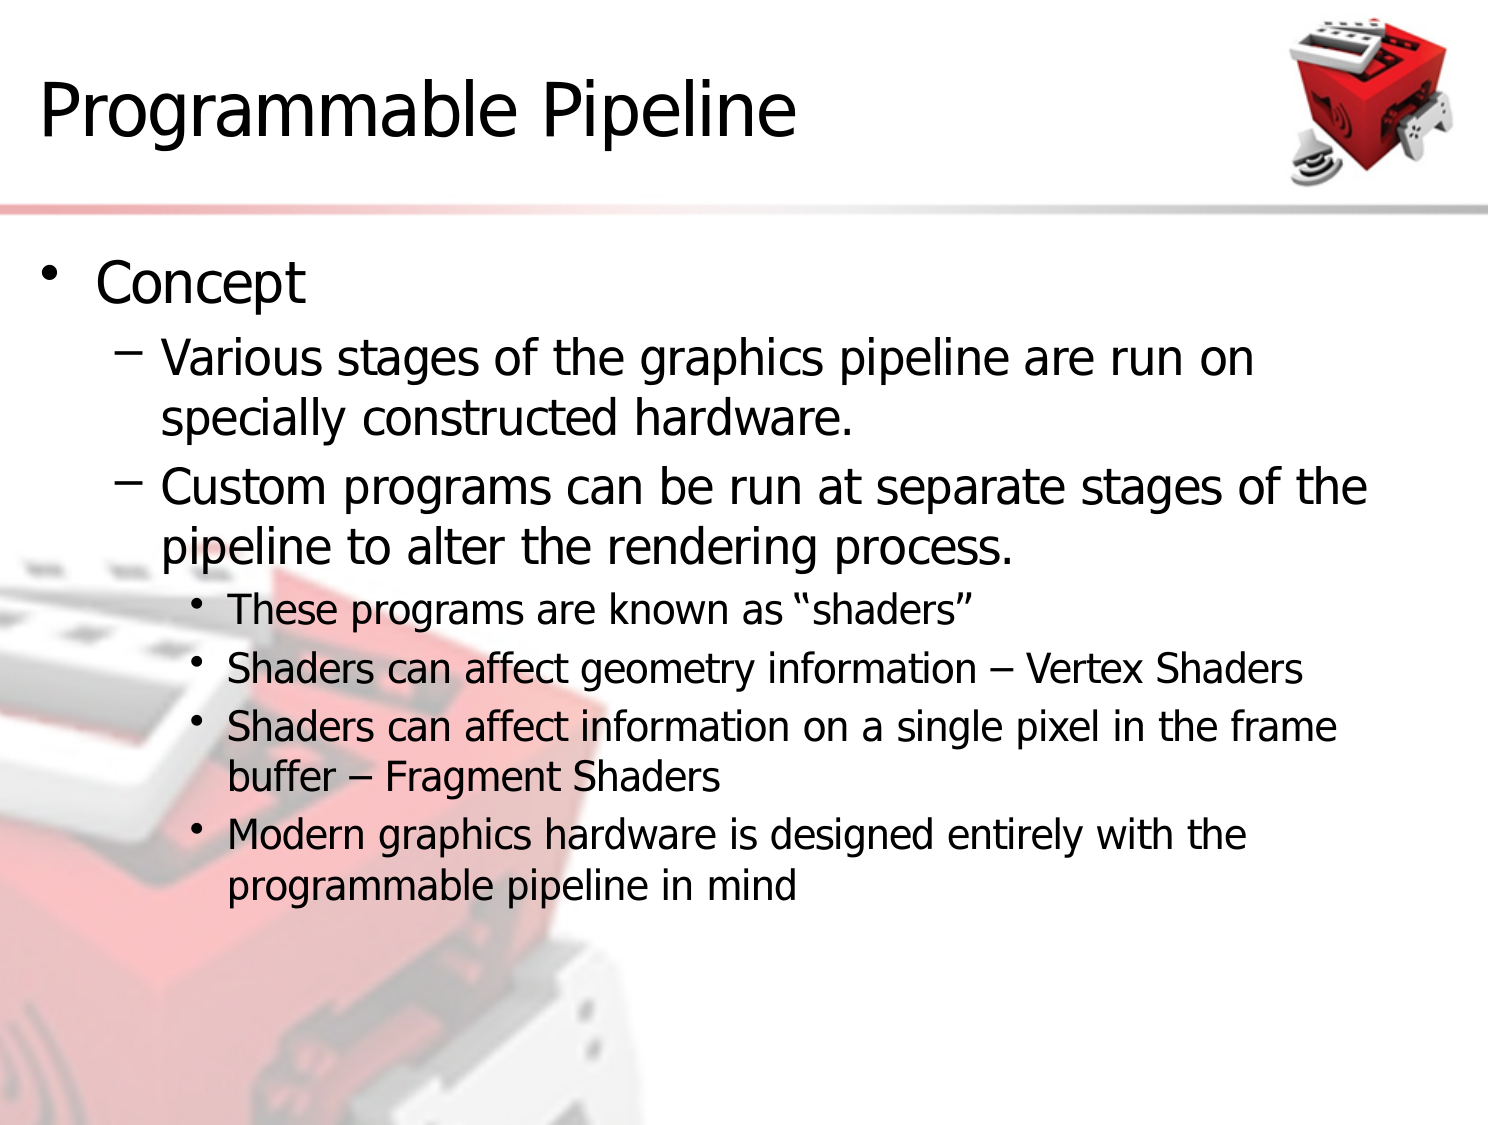

# Programmable Pipeline
Concept
Various stages of the graphics pipeline are run on specially constructed hardware.
Custom programs can be run at separate stages of the pipeline to alter the rendering process.
These programs are known as “shaders”
Shaders can affect geometry information – Vertex Shaders
Shaders can affect information on a single pixel in the frame buffer – Fragment Shaders
Modern graphics hardware is designed entirely with the programmable pipeline in mind